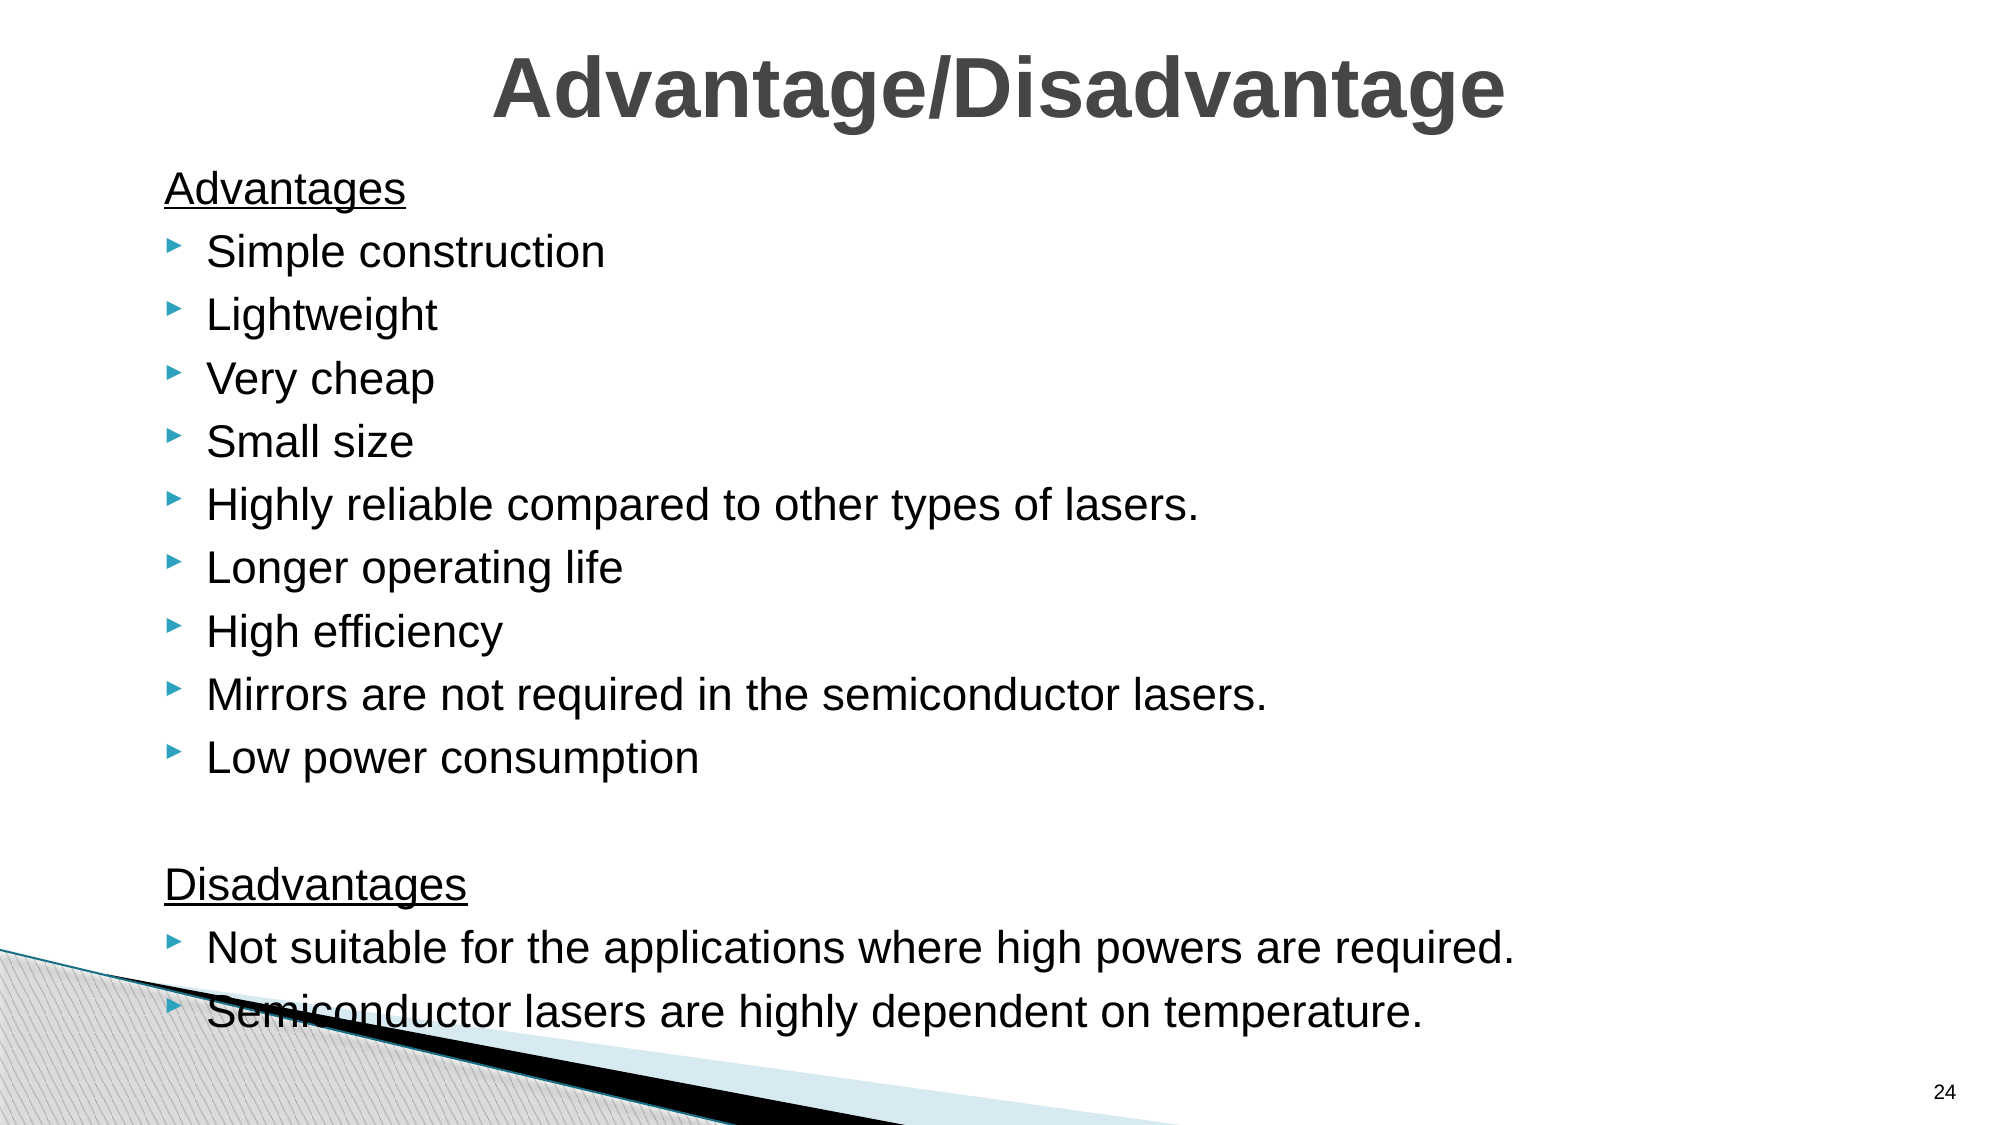

# Advantage/Disadvantage
Advantages
Simple construction
Lightweight
Very cheap
Small size
Highly reliable compared to other types of lasers.
Longer operating life
High efficiency
Mirrors are not required in the semiconductor lasers.
Low power consumption

Disadvantages
Not suitable for the applications where high powers are required.
Semiconductor lasers are highly dependent on temperature.
24